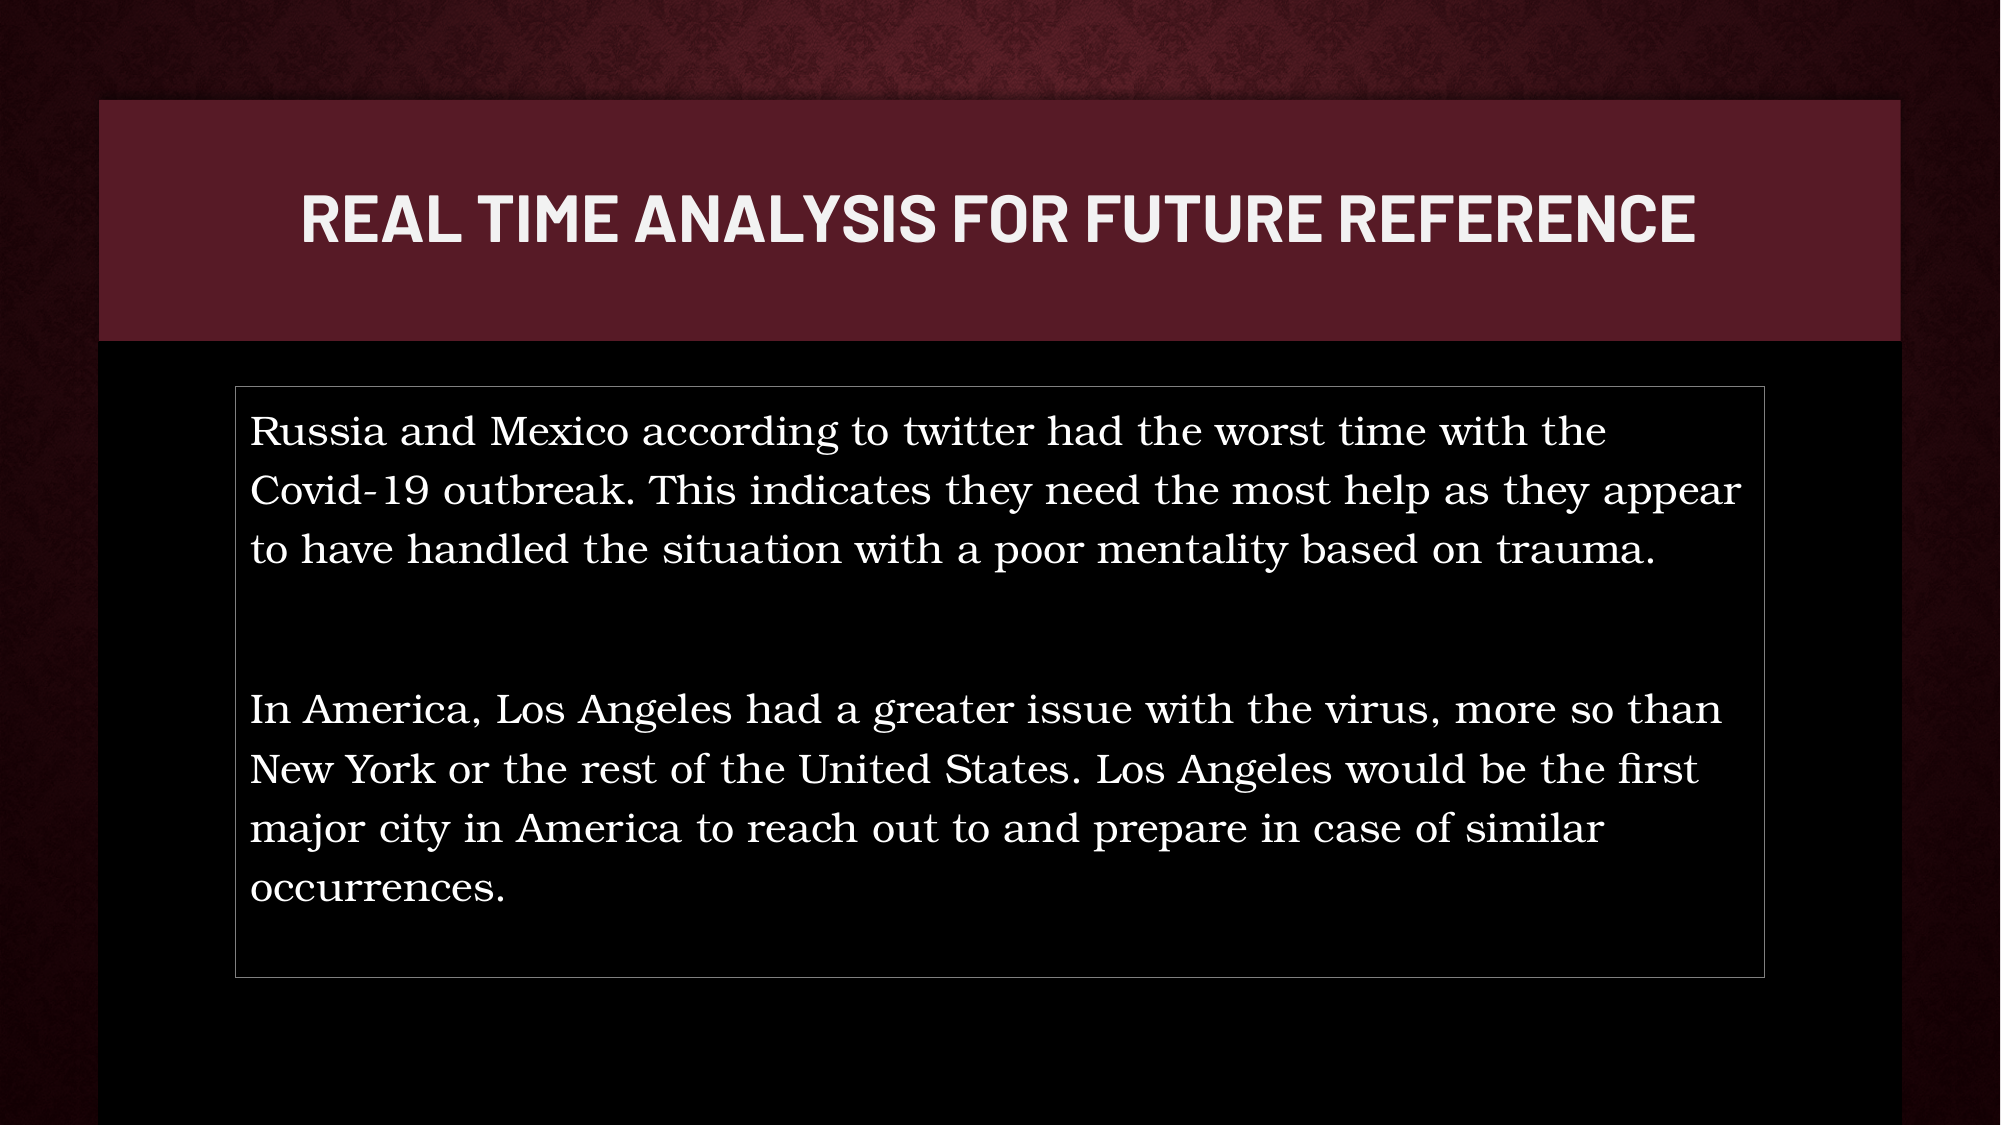

# real time analysis for future reference

Russia and Mexico according to twitter had the worst time with the Covid-19 outbreak. This indicates they need the most help as they appear to have handled the situation with a poor mentality based on trauma.

In America, Los Angeles had a greater issue with the virus, more so than New York or the rest of the United States. Los Angeles would be the first major city in America to reach out to and prepare in case of similar occurrences.